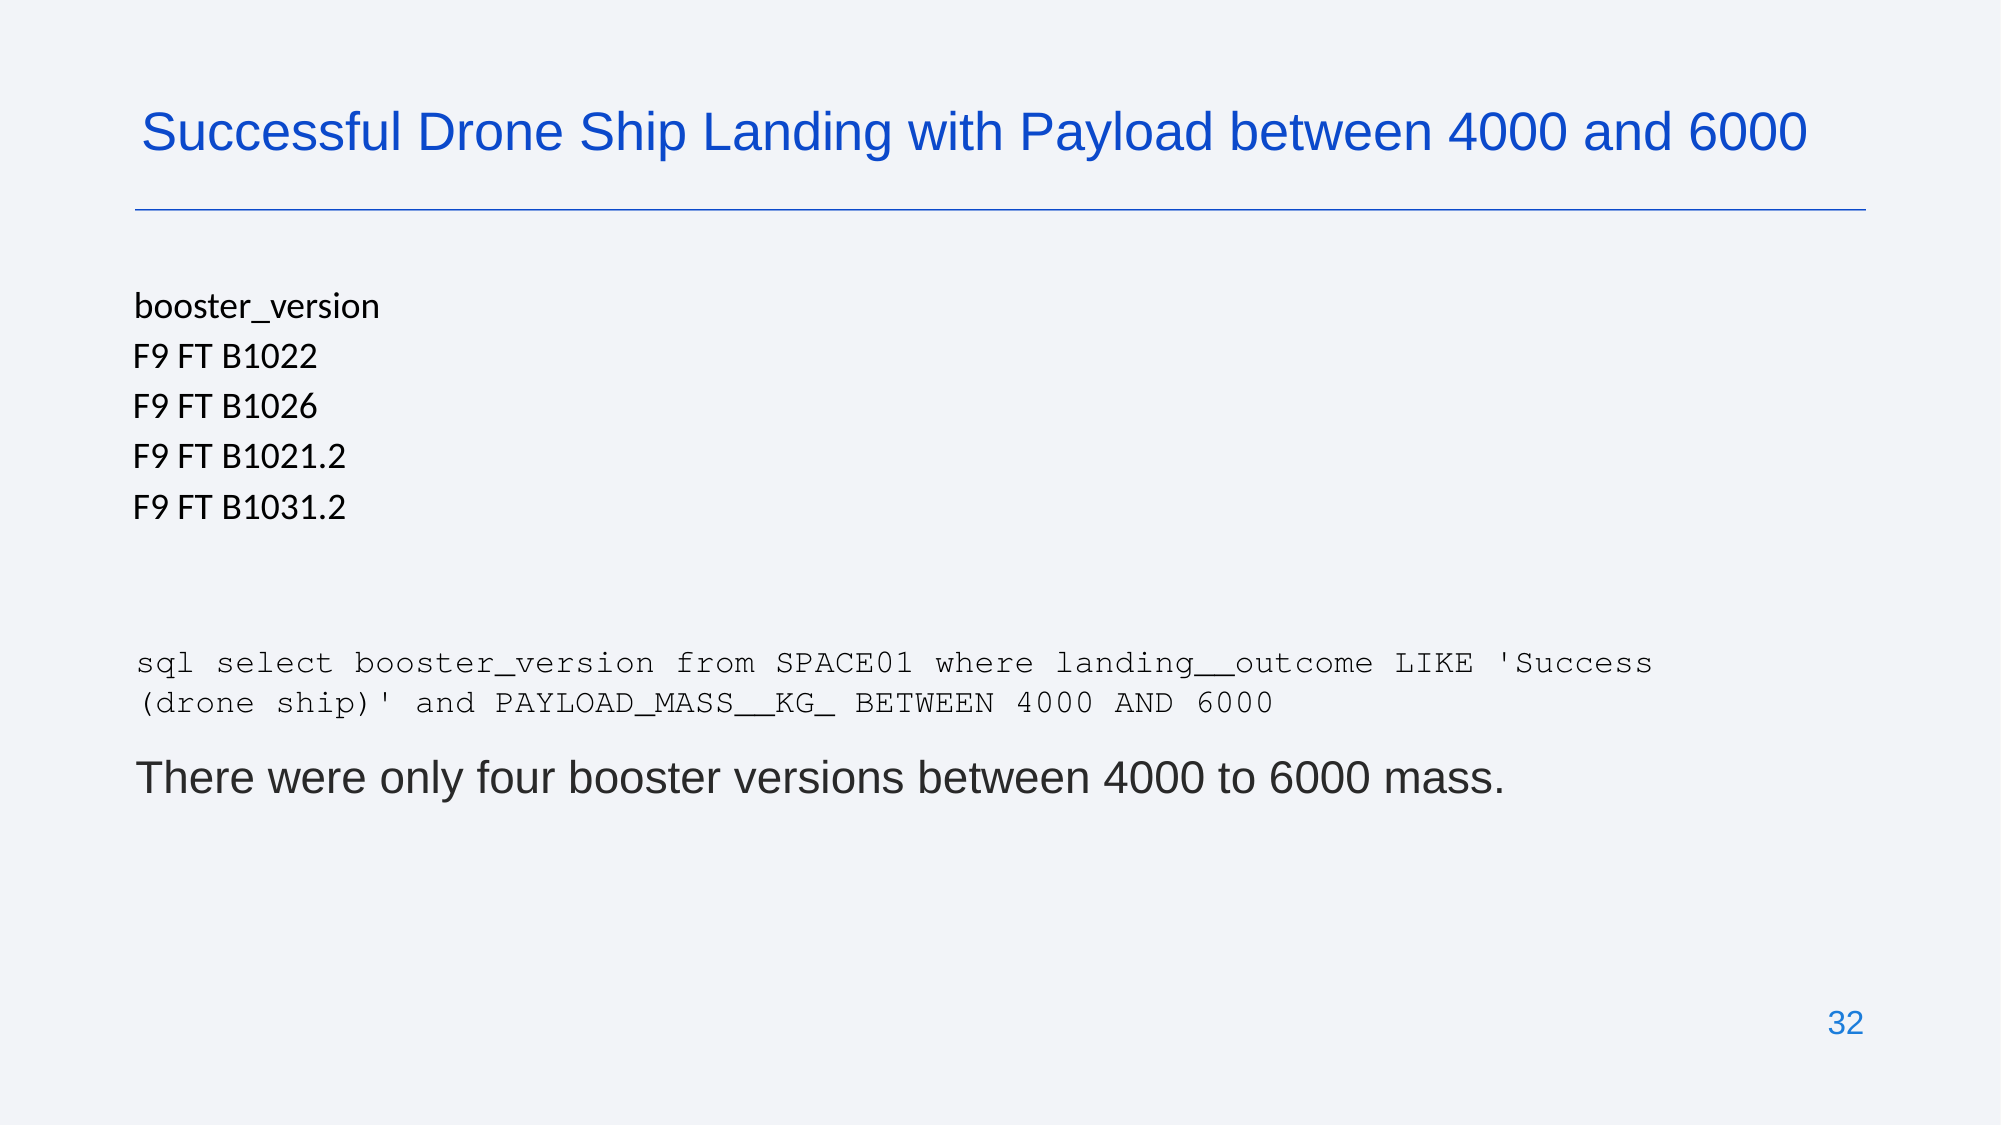

Successful Drone Ship Landing with Payload between 4000 and 6000
| booster\_version |
| --- |
| F9 FT B1022 |
| F9 FT B1026 |
| F9 FT B1021.2 |
| F9 FT B1031.2 |
sql select booster_version from SPACE01 where landing__outcome LIKE 'Success (drone ship)' and PAYLOAD_MASS__KG_ BETWEEN 4000 AND 6000
There were only four booster versions between 4000 to 6000 mass.
32